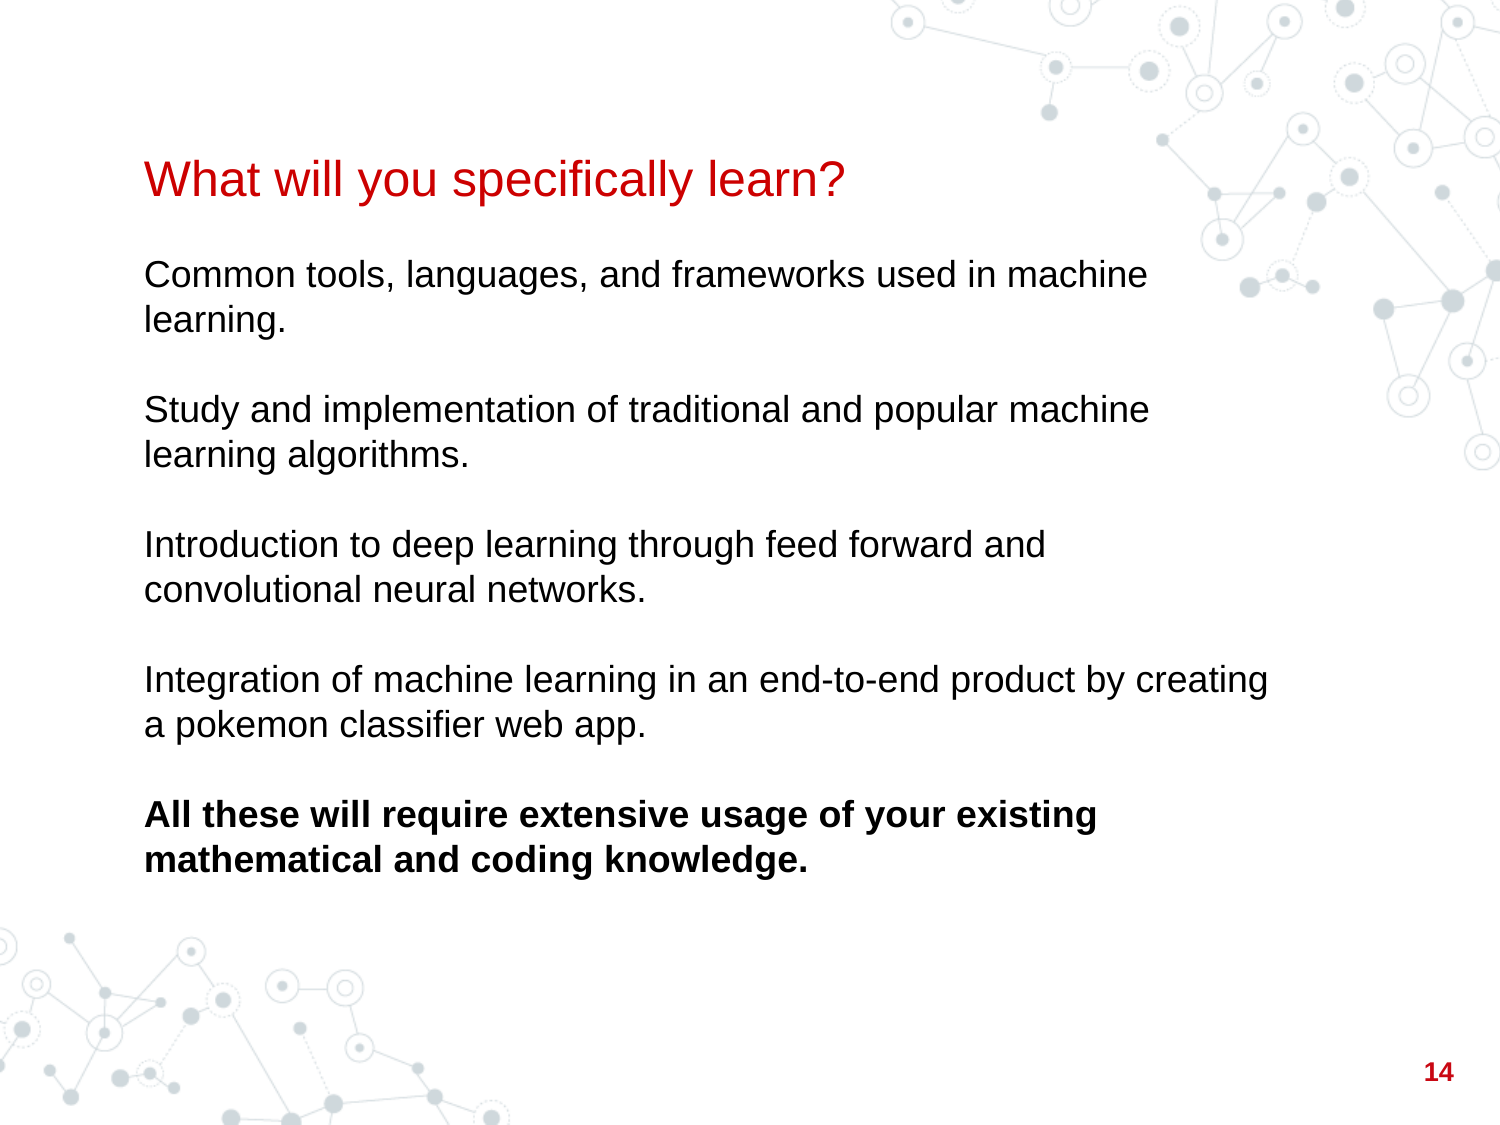

# What will you specifically learn?
Common tools, languages, and frameworks used in machine learning.

Study and implementation of traditional and popular machine learning algorithms.

Introduction to deep learning through feed forward and convolutional neural networks.

Integration of machine learning in an end-to-end product by creating a pokemon classifier web app.

All these will require extensive usage of your existing mathematical and coding knowledge.

14